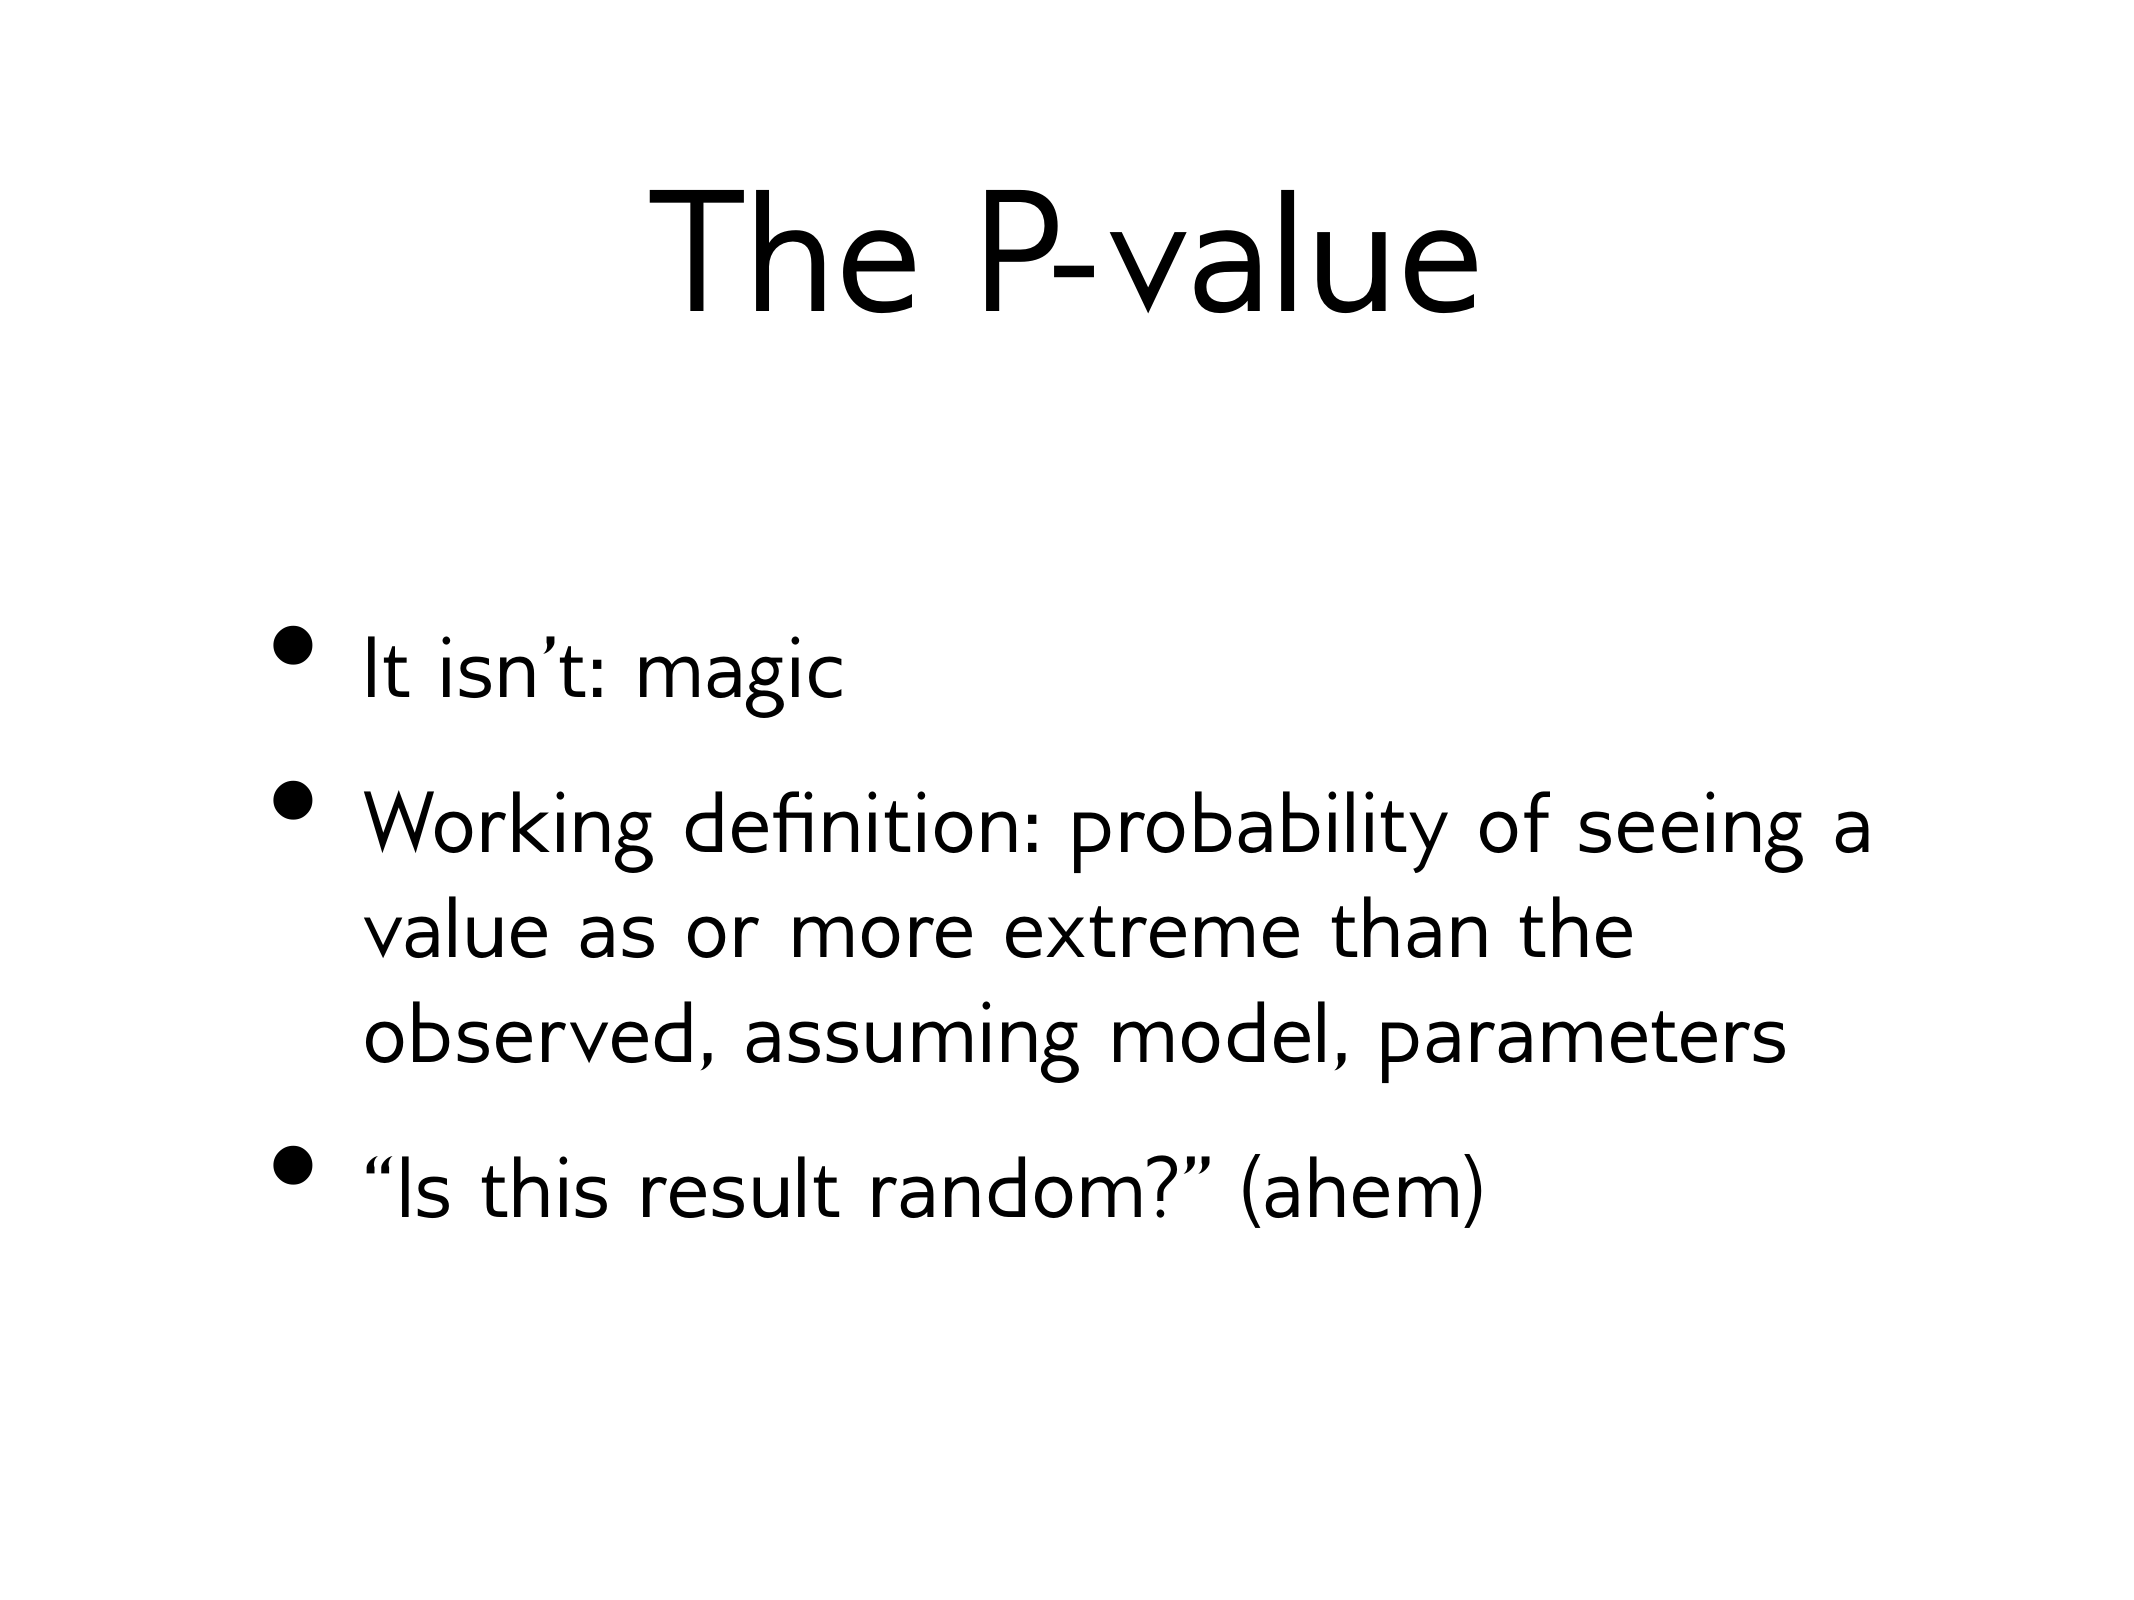

# The P-value
It isn’t: magic
Working definition: probability of seeing a value as or more extreme than the observed, assuming model, parameters
“Is this result random?” (ahem)